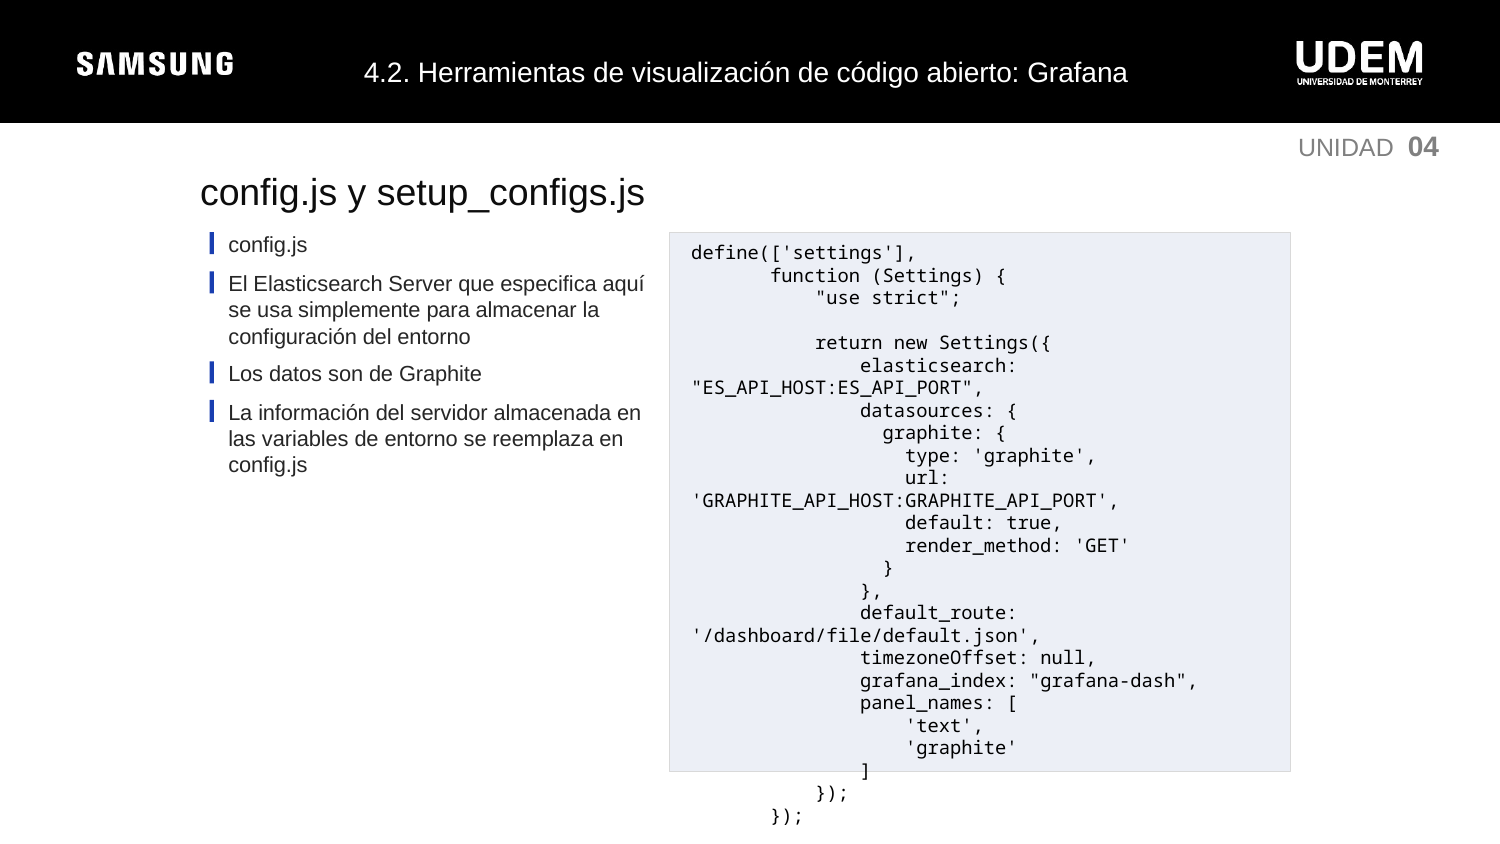

4.2. Herramientas de visualización de código abierto: Grafana
UNIDAD  04
config.js y setup_configs.js
config.js

define(['settings'],
       function (Settings) {
           "use strict";

           return new Settings({
               elasticsearch: "ES_API_HOST:ES_API_PORT",
               datasources: {
                 graphite: {
                   type: 'graphite',
                   url: 'GRAPHITE_API_HOST:GRAPHITE_API_PORT',
                   default: true,
                   render_method: 'GET'
                 }
               },
               default_route: '/dashboard/file/default.json',
               timezoneOffset: null,
               grafana_index: "grafana-dash",
               panel_names: [
                   'text',
                   'graphite'
               ]
           });
       });
El Elasticsearch Server que especifica aquí se usa simplemente para almacenar la configuración del entorno

Los datos son de Graphite

La información del servidor almacenada en las variables de entorno se reemplaza en config.js